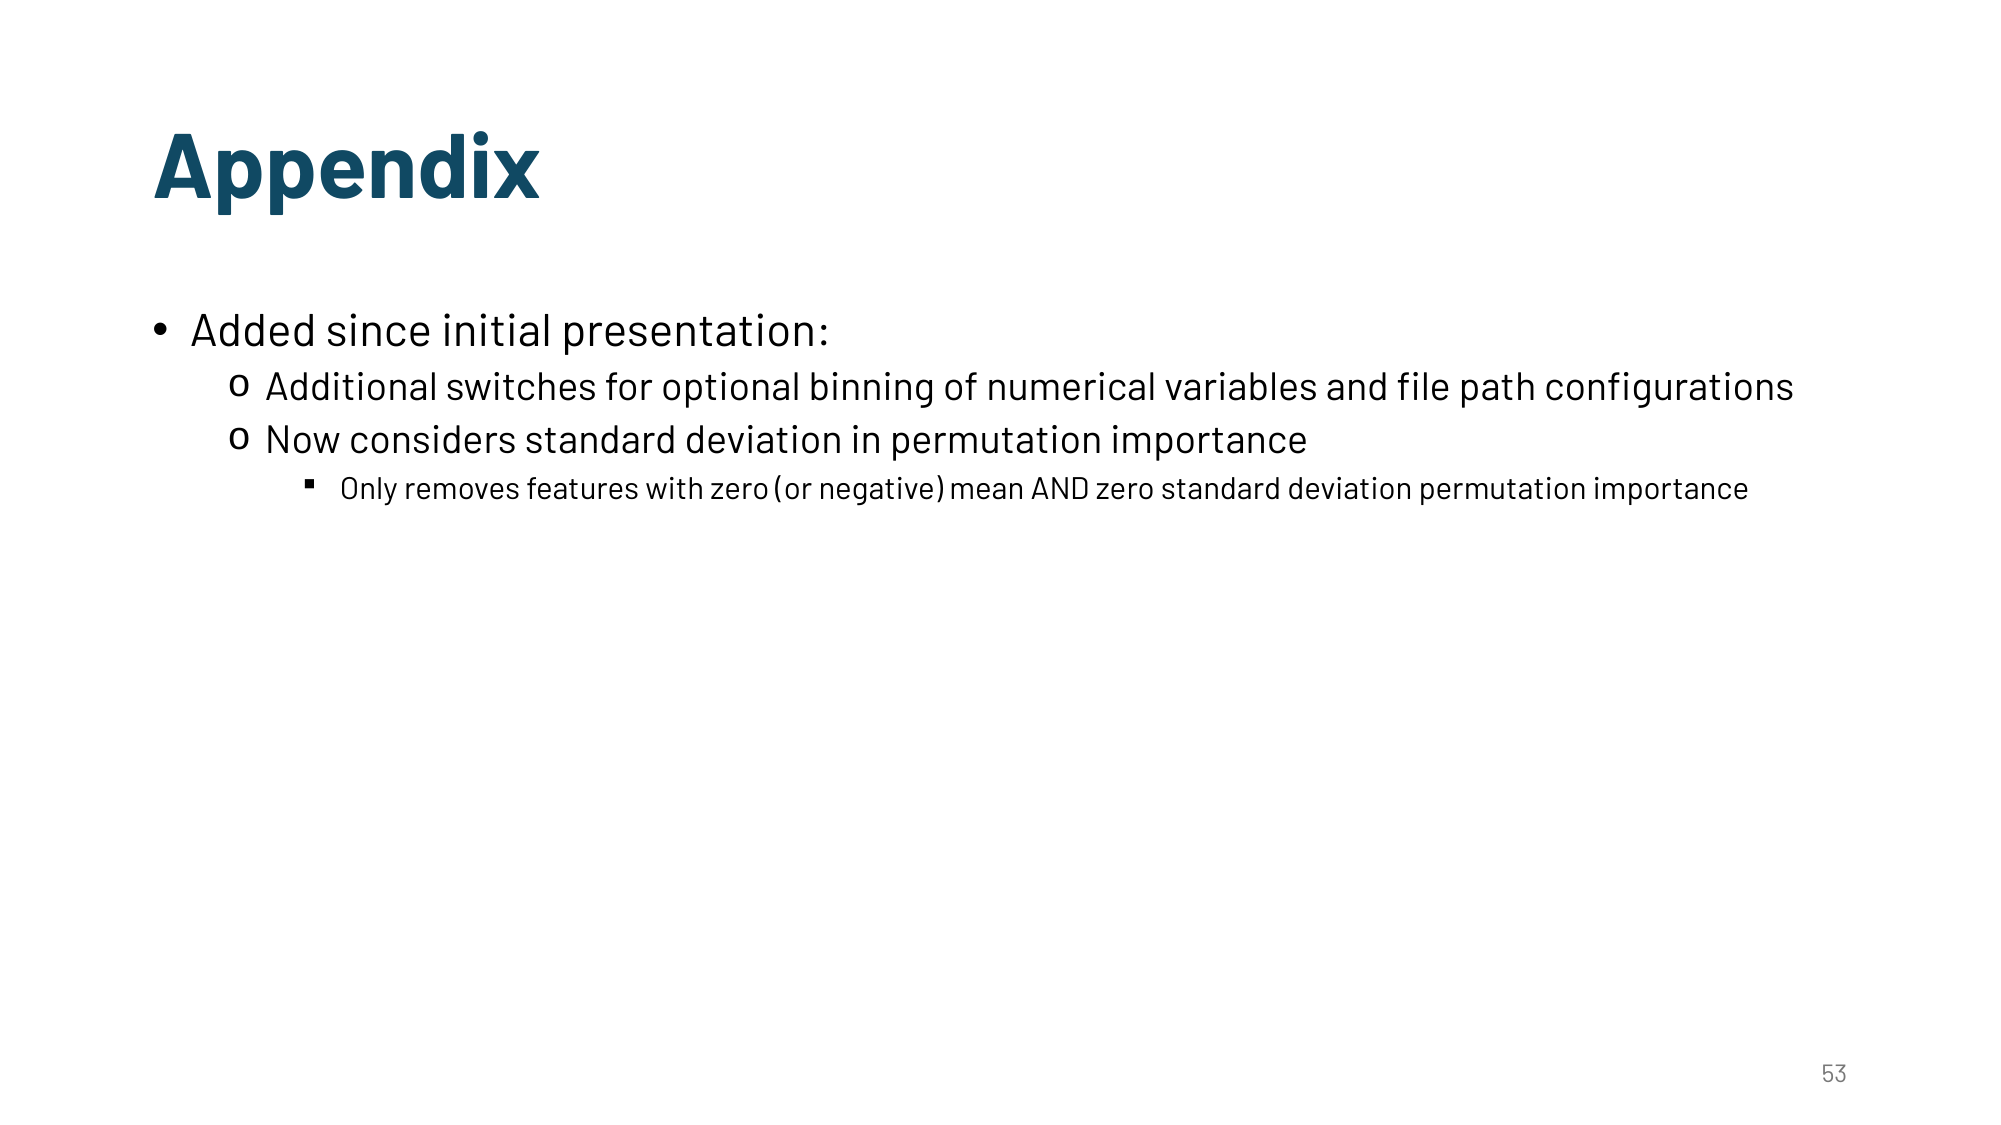

# Appendix
Added since initial presentation:
Additional switches for optional binning of numerical variables and file path configurations
Now considers standard deviation in permutation importance
Only removes features with zero (or negative) mean AND zero standard deviation permutation importance

53